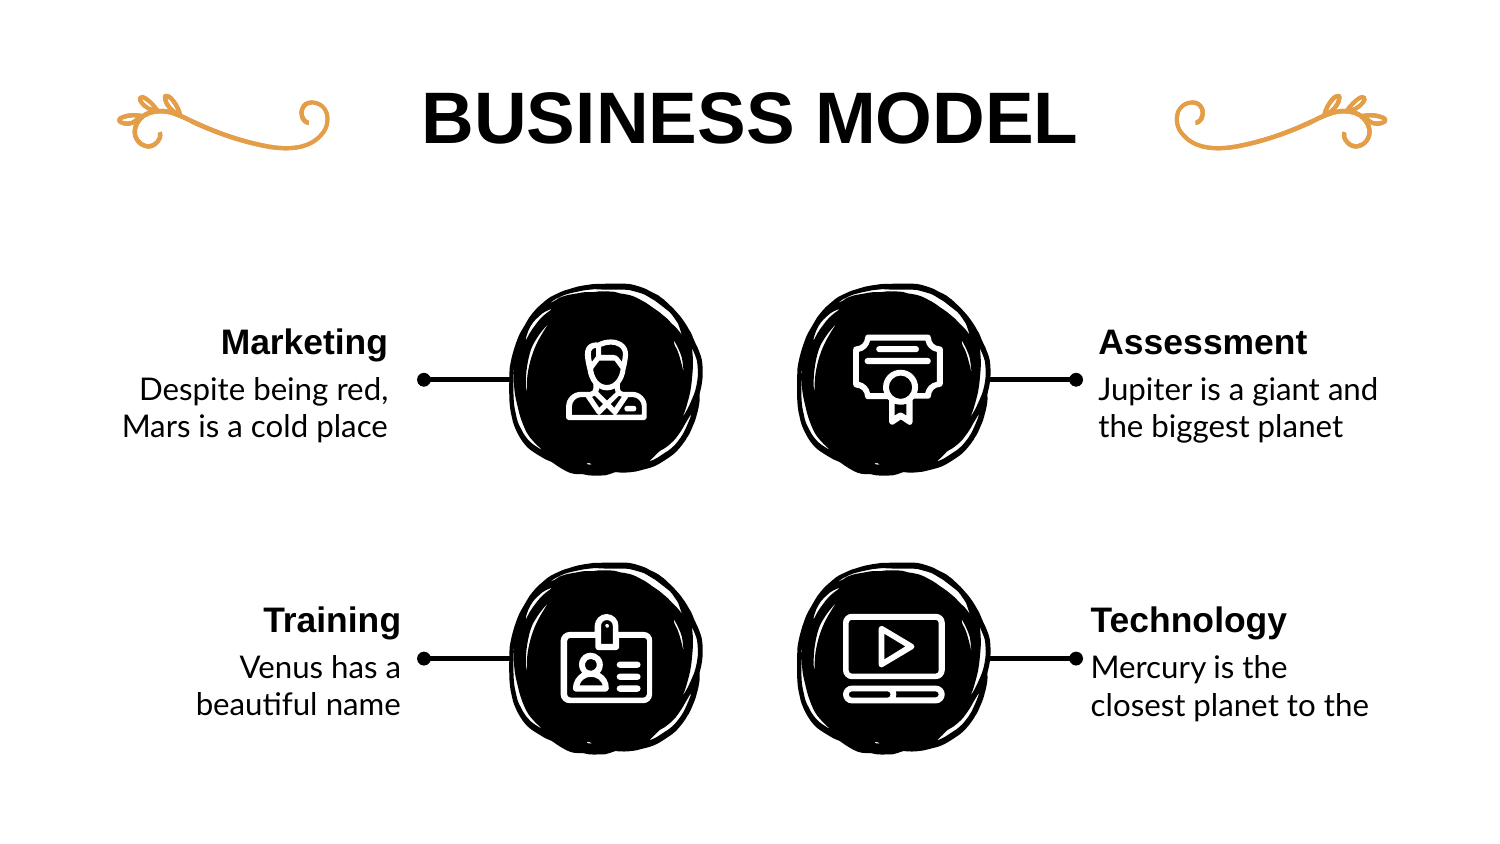

# BUSINESS MODEL

Marketing
Assessment
Despite being red, Mars is a cold place
Jupiter is a giant and the biggest planet

Training
Technology
Venus has a
beautiful name

Mercury is the closest planet to the